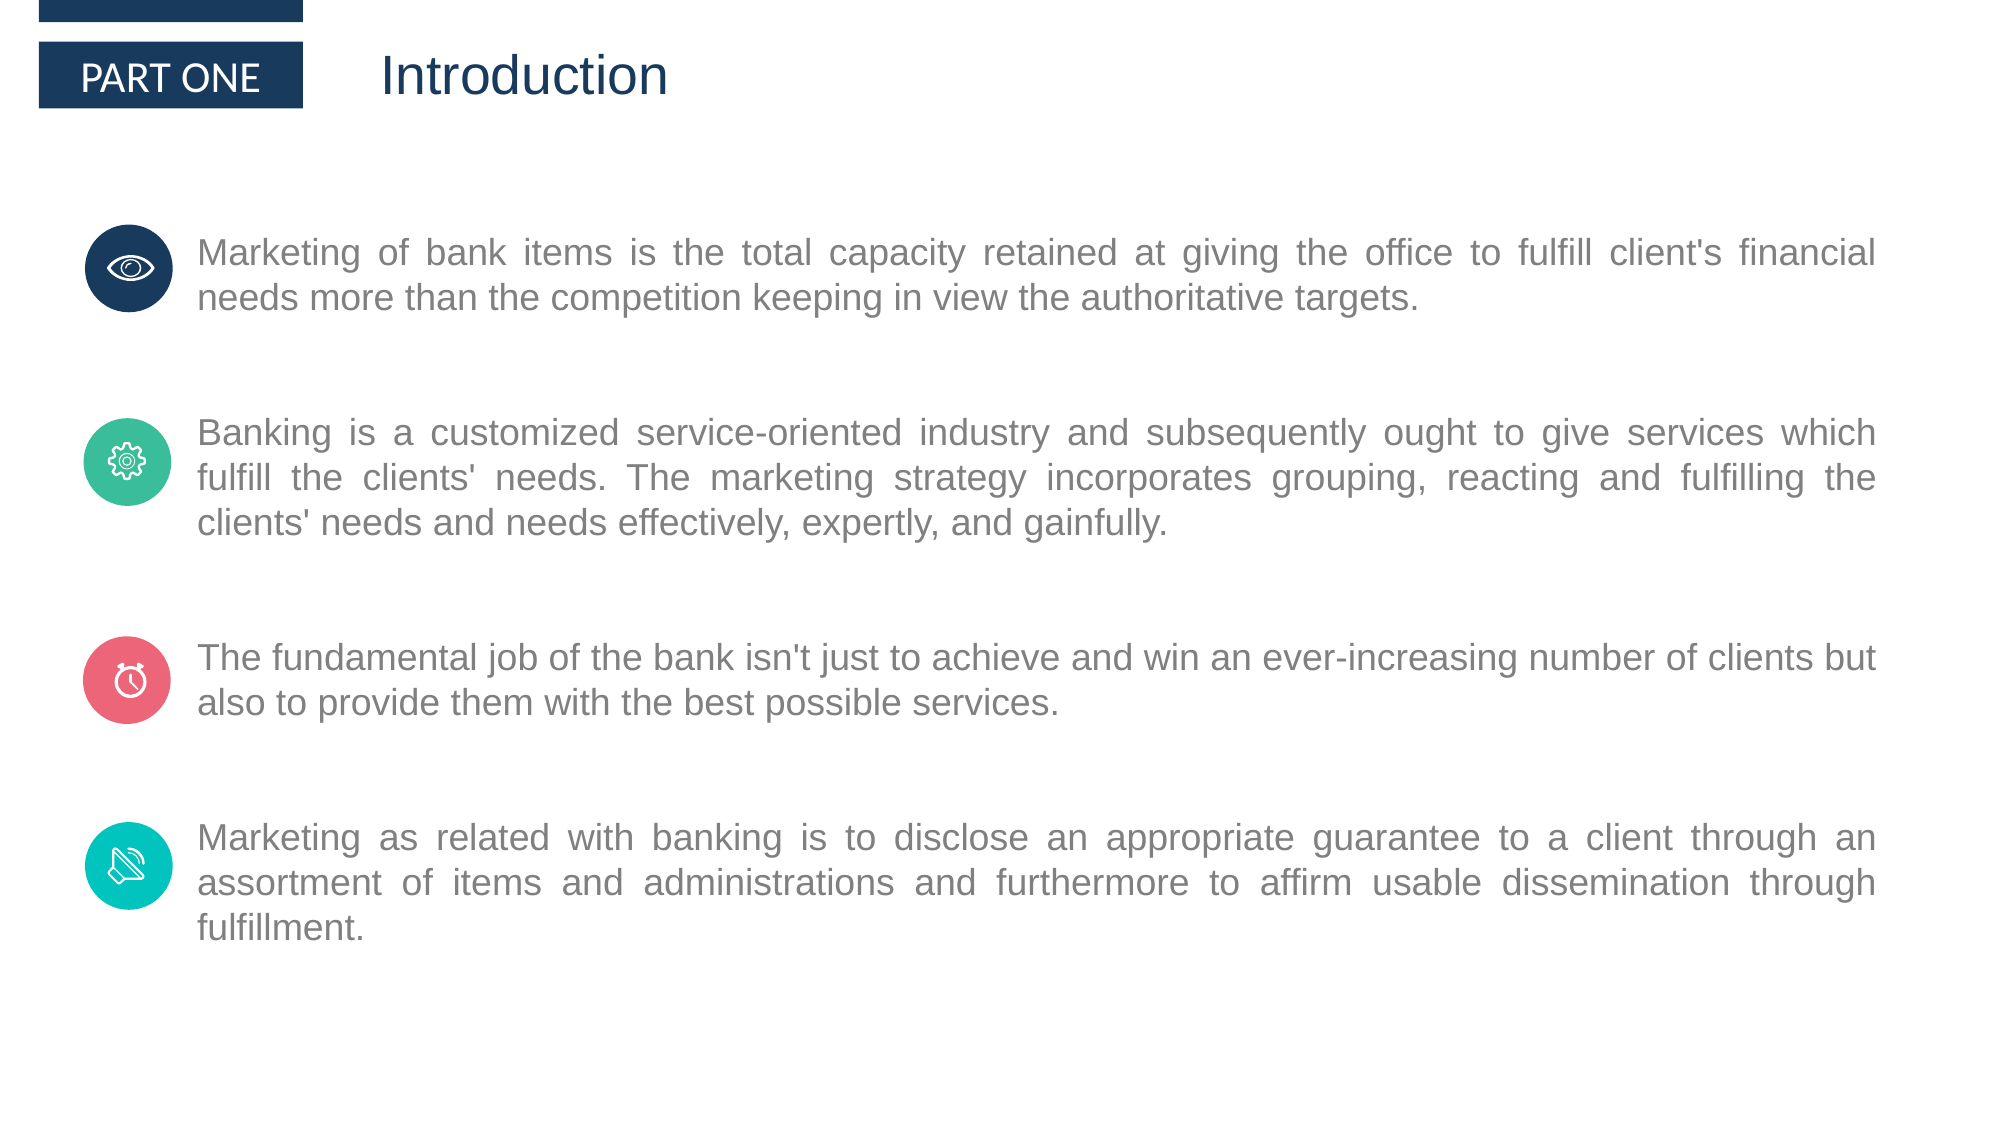

Introduction
PART ONE
Marketing of bank items is the total capacity retained at giving the office to fulfill client's financial needs more than the competition keeping in view the authoritative targets.

Banking is a customized service-oriented industry and subsequently ought to give services which fulfill the clients' needs. The marketing strategy incorporates grouping, reacting and fulfilling the clients' needs and needs effectively, expertly, and gainfully.

The fundamental job of the bank isn't just to achieve and win an ever-increasing number of clients but also to provide them with the best possible services.

Marketing as related with banking is to disclose an appropriate guarantee to a client through an assortment of items and administrations and furthermore to affirm usable dissemination through fulfillment.